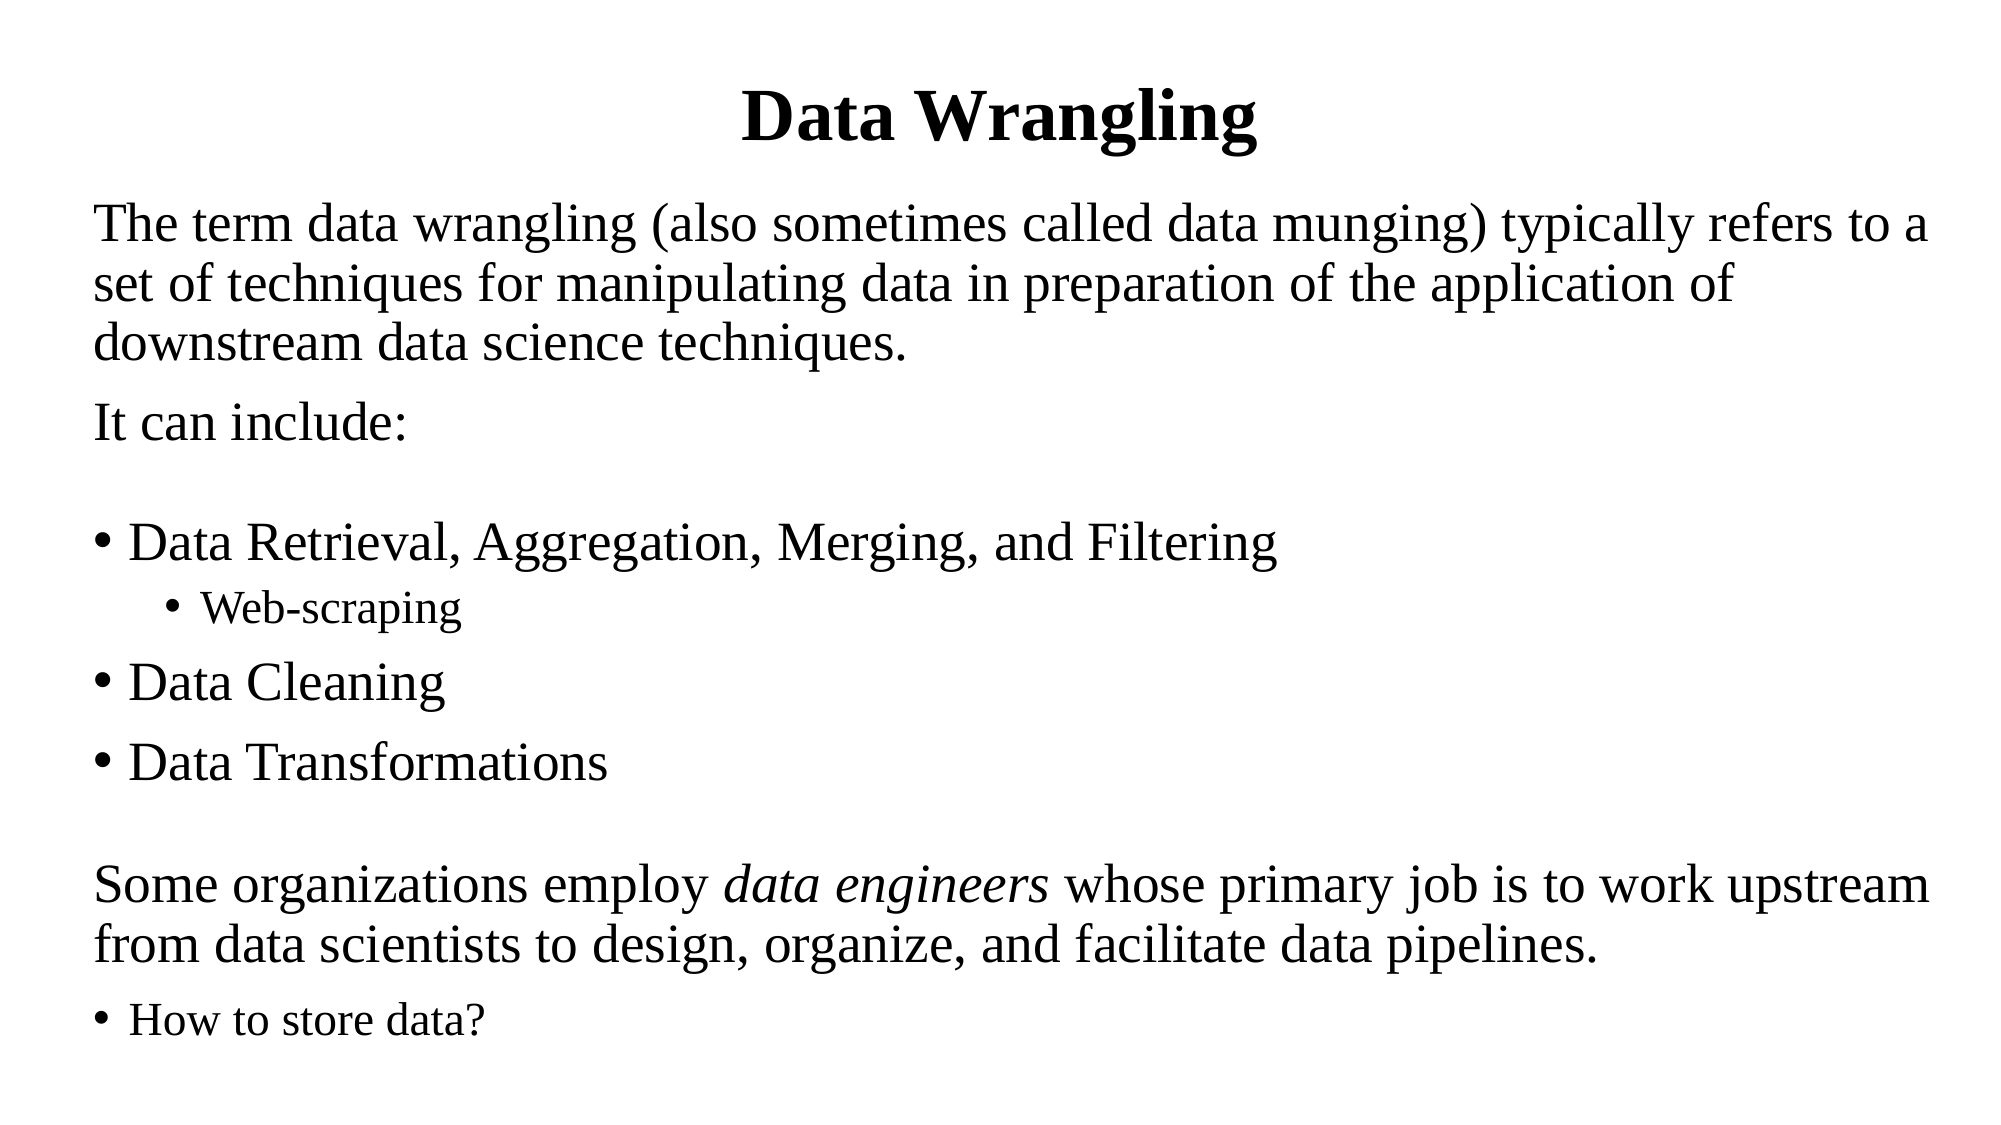

# Data Wrangling
The term data wrangling (also sometimes called data munging) typically refers to a set of techniques for manipulating data in preparation of the application of downstream data science techniques.
It can include:

Data Retrieval, Aggregation, Merging, and Filtering
Web-scraping
Data Cleaning
Data Transformations

Some organizations employ data engineers whose primary job is to work upstream from data scientists to design, organize, and facilitate data pipelines.
How to store data?